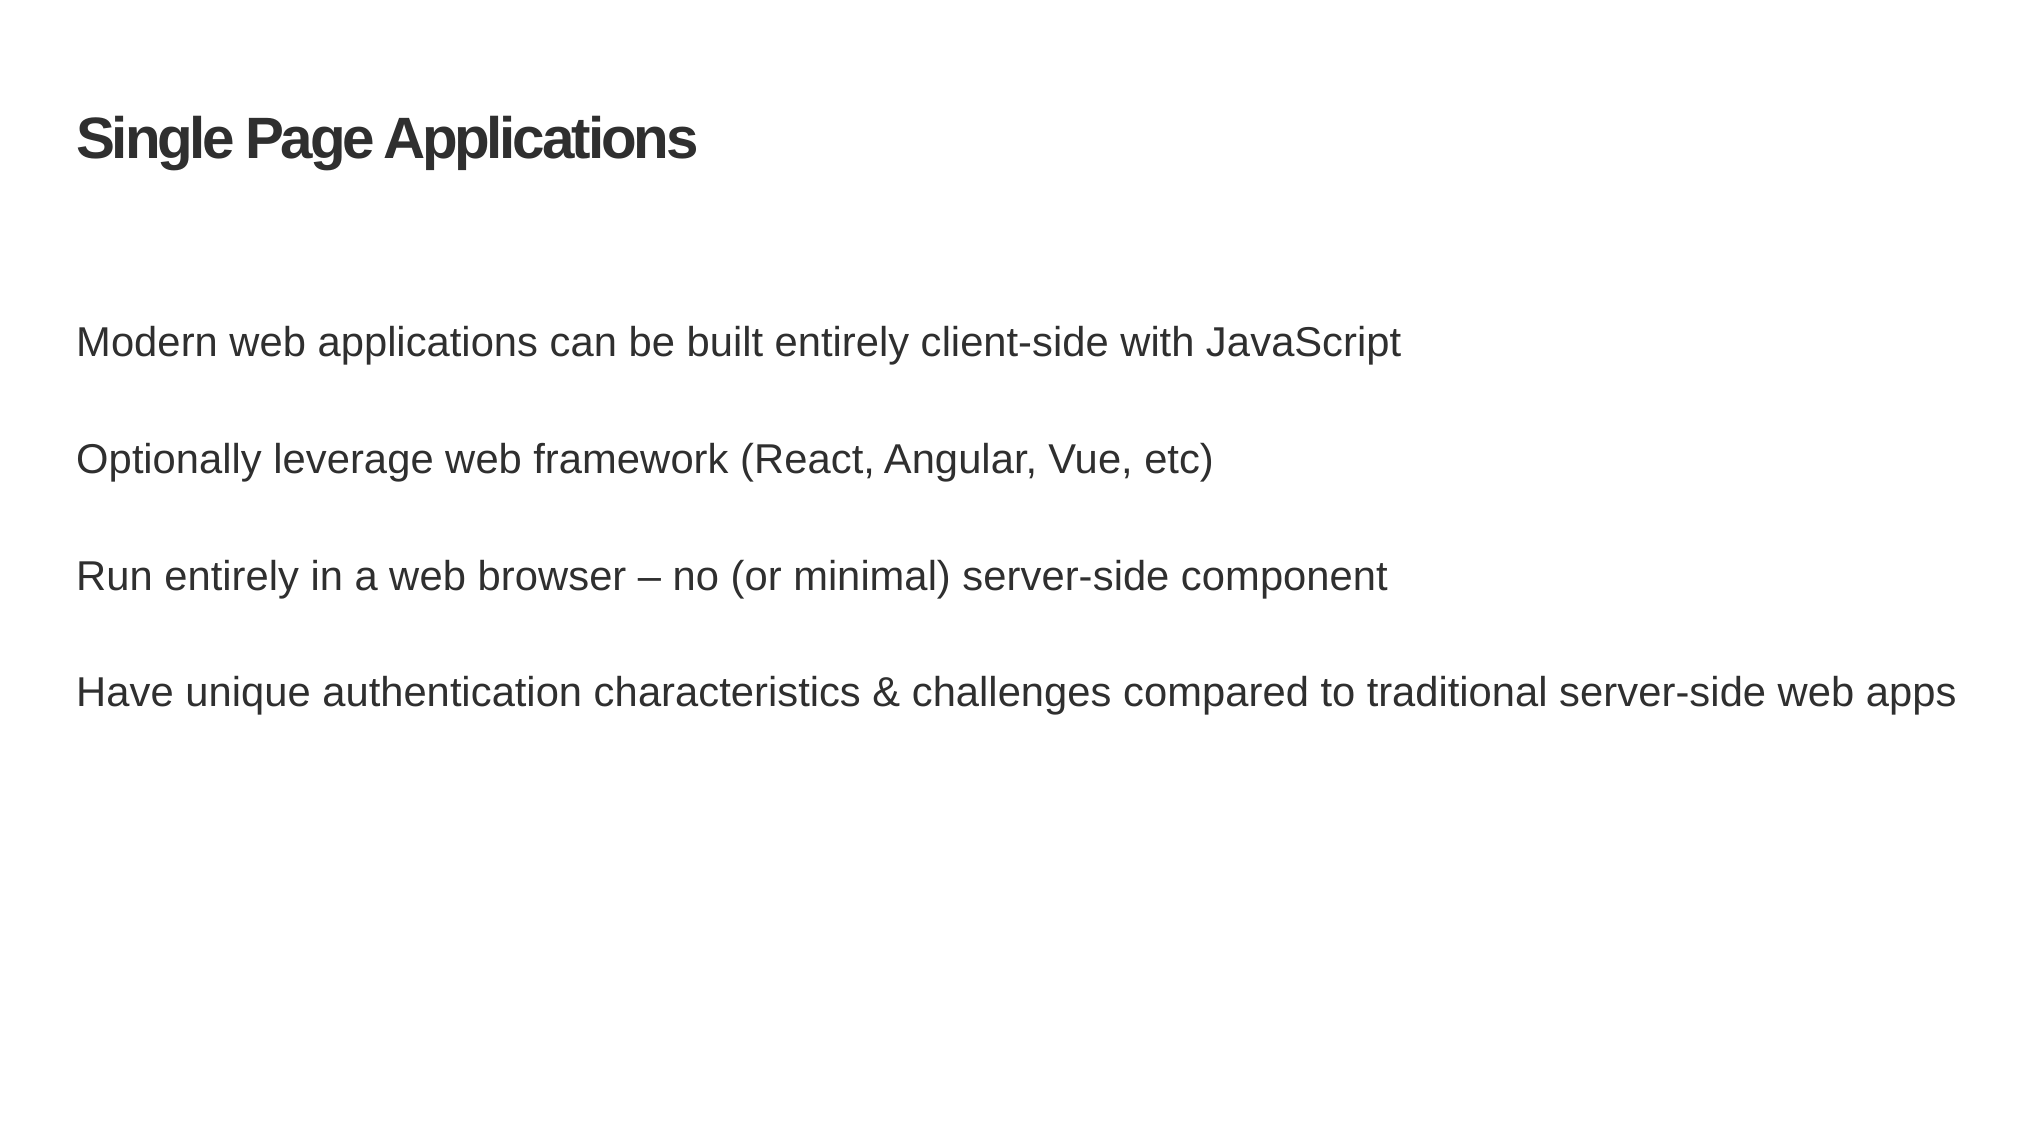

# Single Page Applications
Modern web applications can be built entirely client-side with JavaScript

Optionally leverage web framework (React, Angular, Vue, etc)

Run entirely in a web browser – no (or minimal) server-side component

Have unique authentication characteristics & challenges compared to traditional server-side web apps